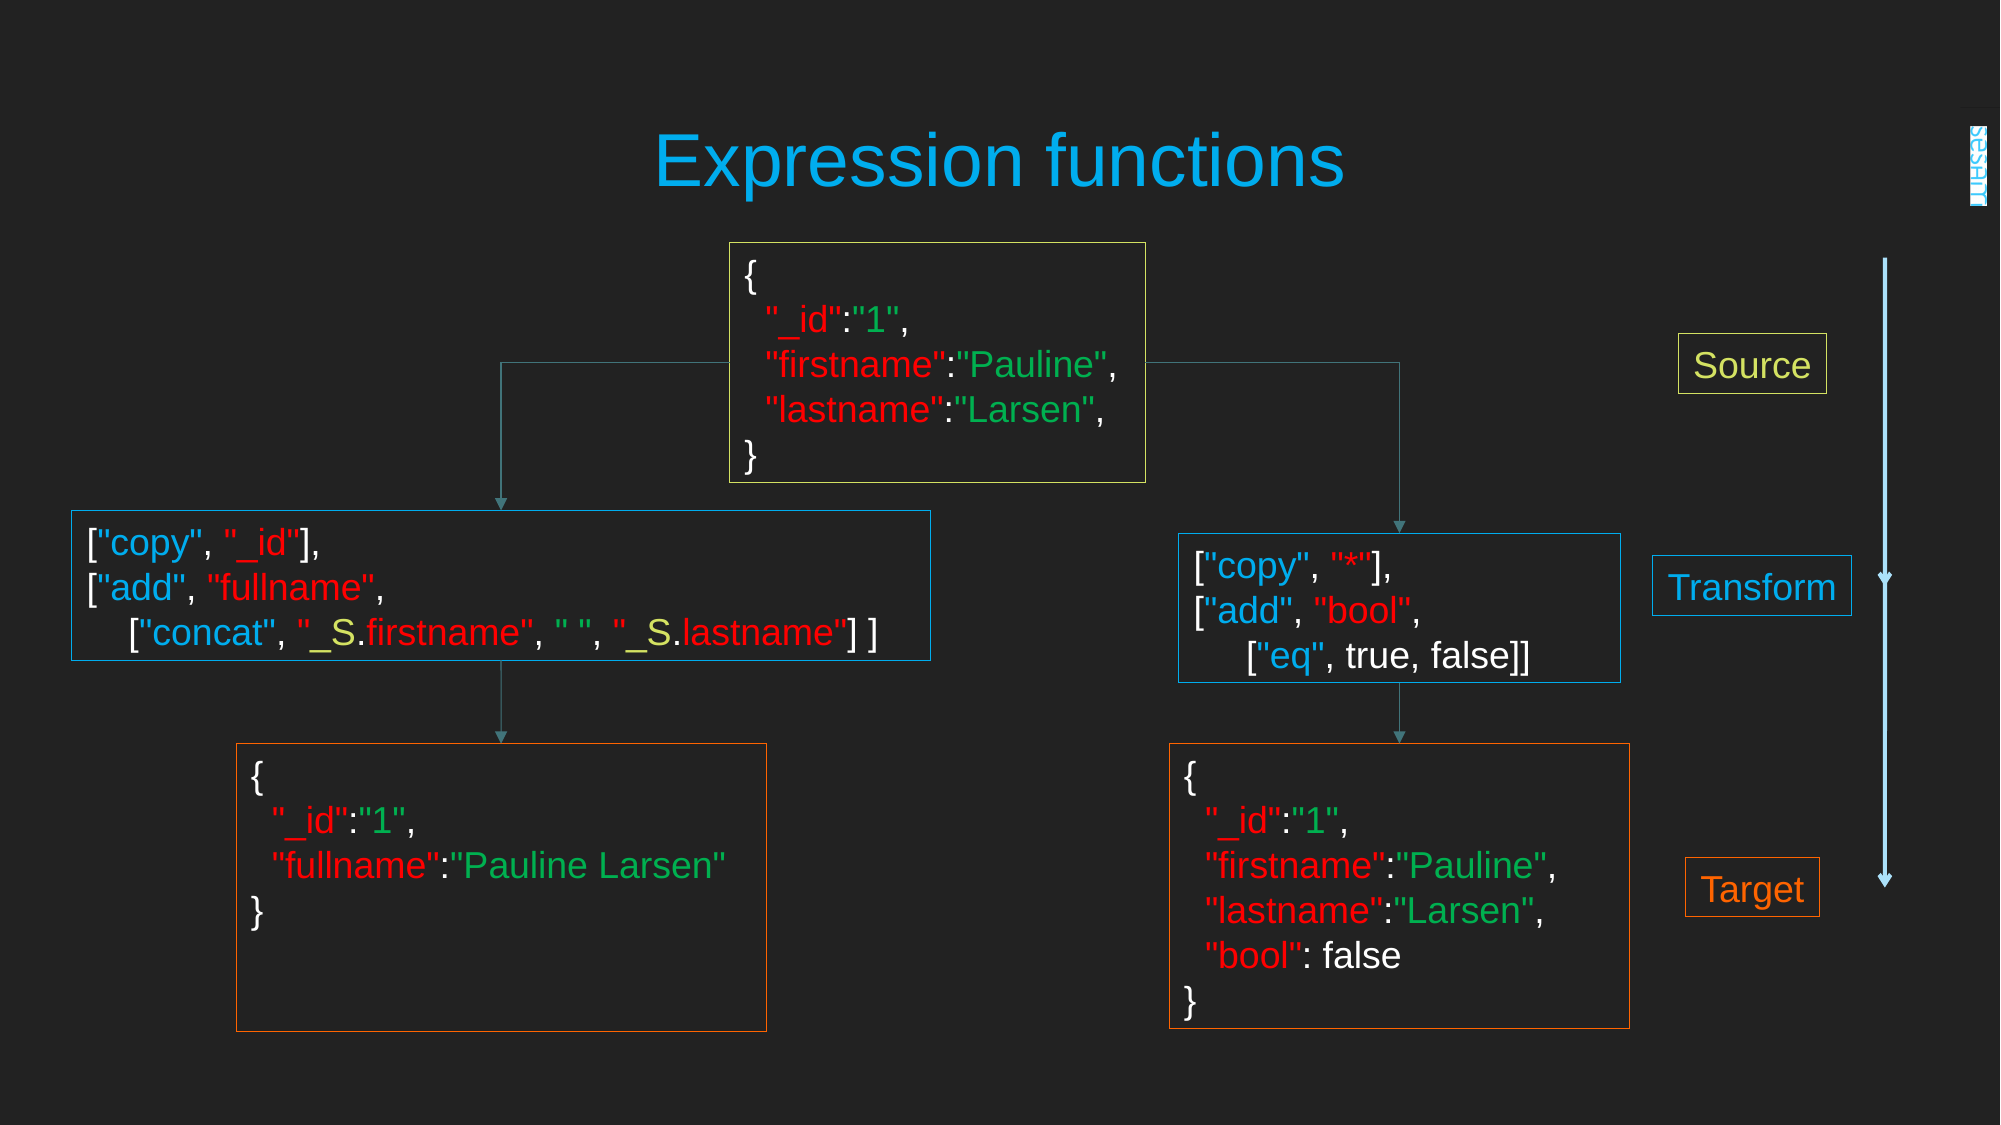

Expression functions
{
  "_id":"1",
  "firstname":"Pauline",
  "lastname":"Larsen",
}
Source
["copy", "_id"],
["add", "fullname",
    ["concat", "_S.firstname", " ", "_S.lastname"] ]
["copy", "*"],
["add", "bool",
     ["eq", true, false]]
Transform
{
  "_id":"1",
  "firstname":"Pauline",
  "lastname":"Larsen",
  "bool": false
}
{
  "_id":"1",
  "fullname":"Pauline Larsen"
}
Target